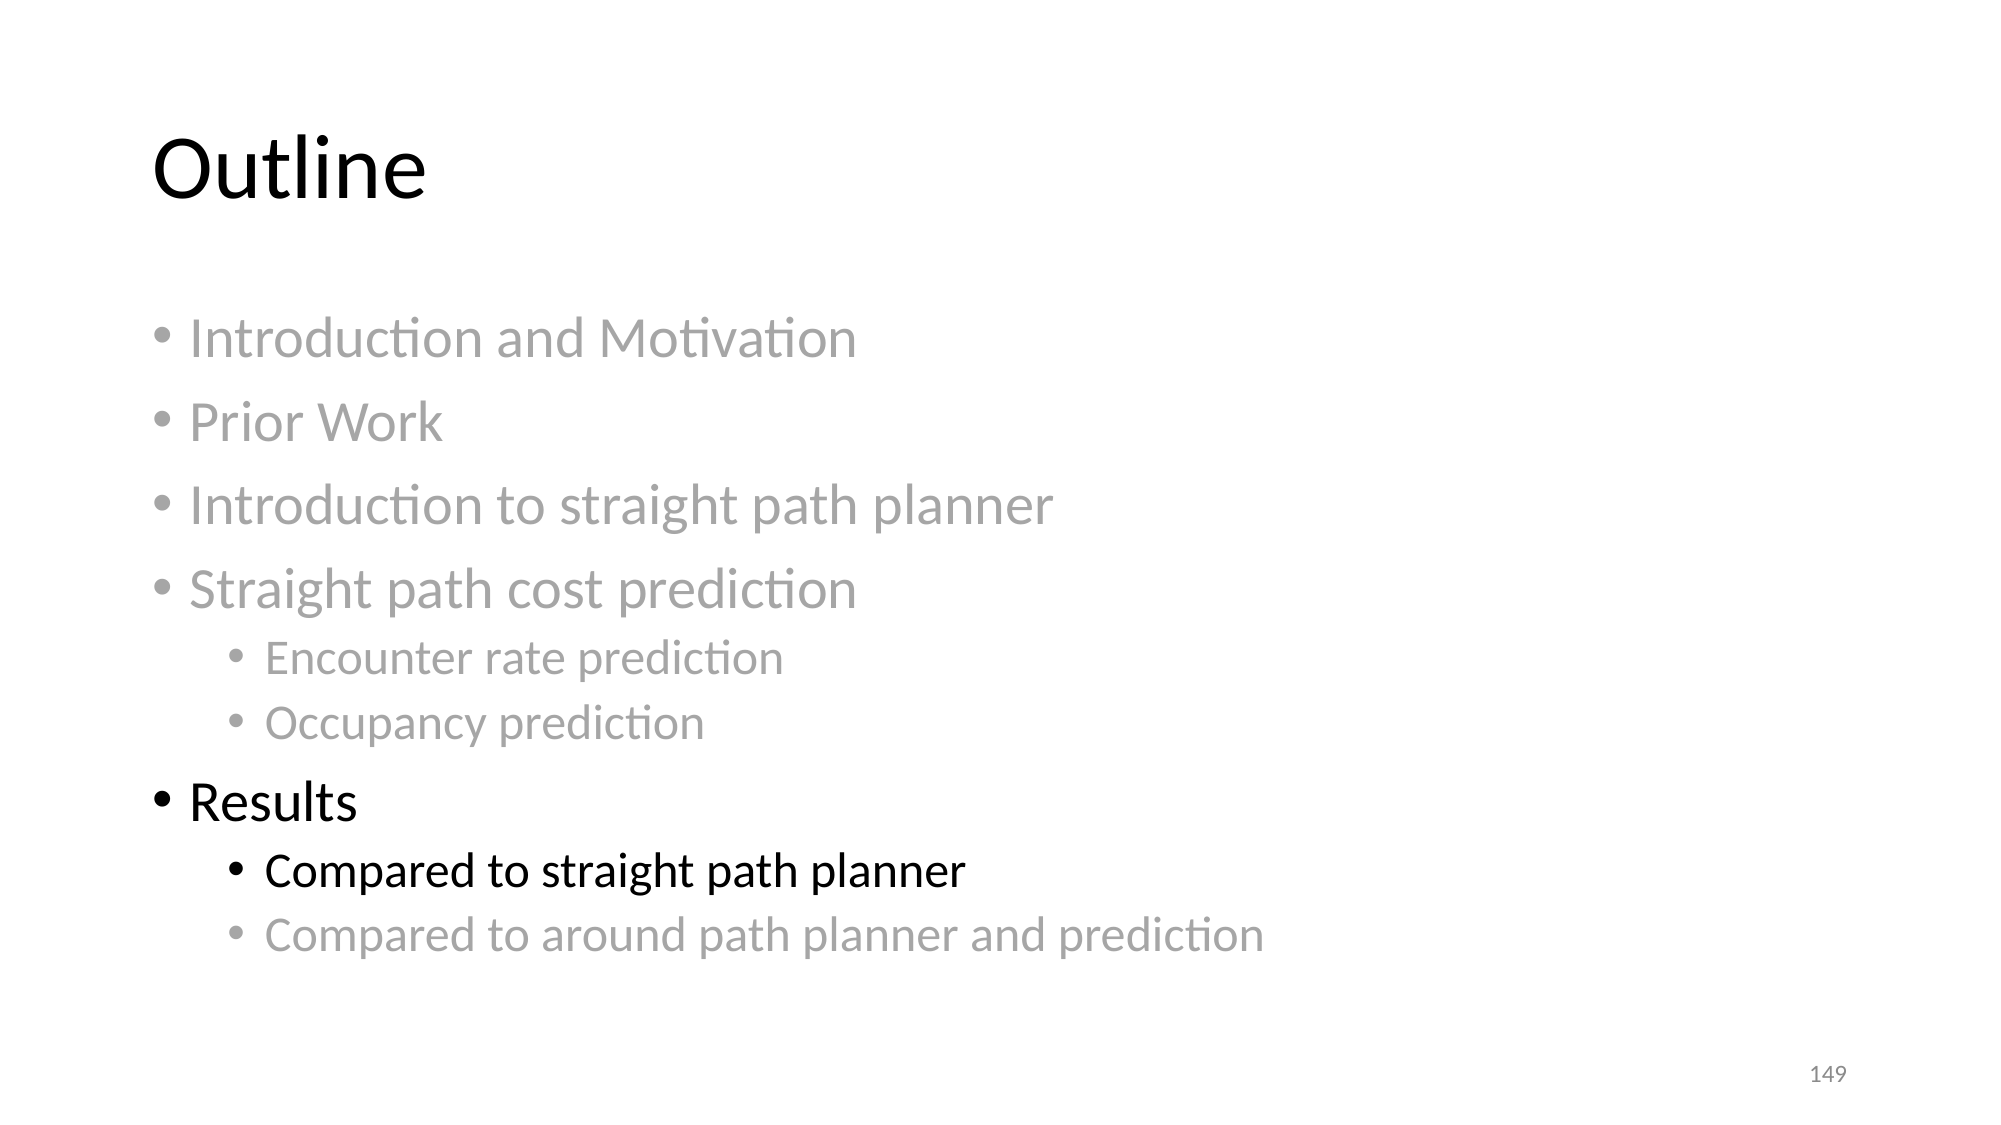

# Outline
Introduction and Motivation
Prior Work
Introduction to straight path planner
Straight path cost prediction
Encounter rate prediction
Occupancy prediction
Results
Compared to straight path planner
Compared to around path planner and prediction
149